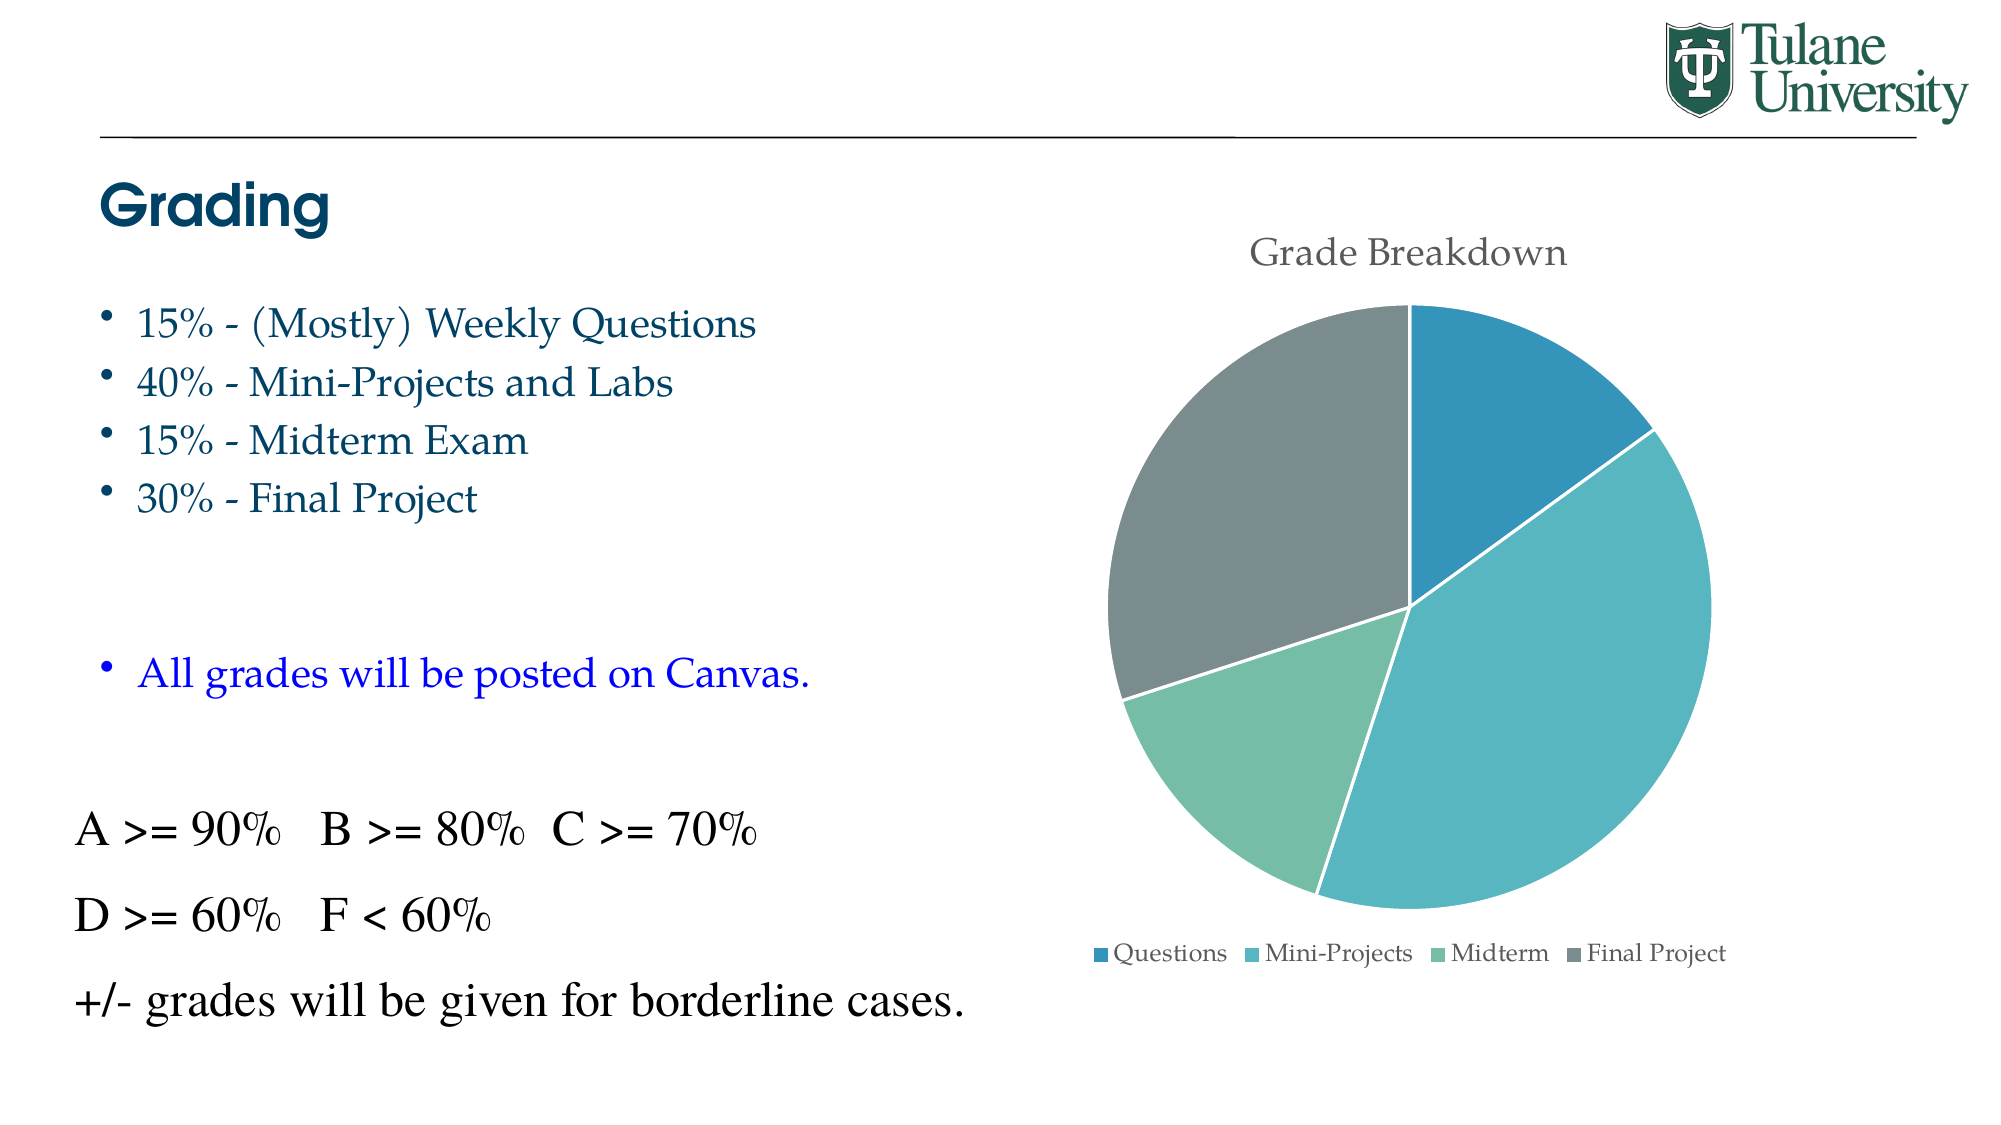

# Grading

### Chart: Grade Breakdown

| Category | Sales |
|---|---|
| Questions | 15.0 |
| Mini-Projects | 40.0 |
| Midterm | 15.0 |
| Final Project | 30.0 |
15% - (Mostly) Weekly Questions
40% - Mini-Projects and Labs
15% - Midterm Exam
30% - Final Project

All grades will be posted on Canvas.

A >= 90%   B >= 80%  C >= 70%
D >= 60%   F < 60%
+/- grades will be given for borderline cases.